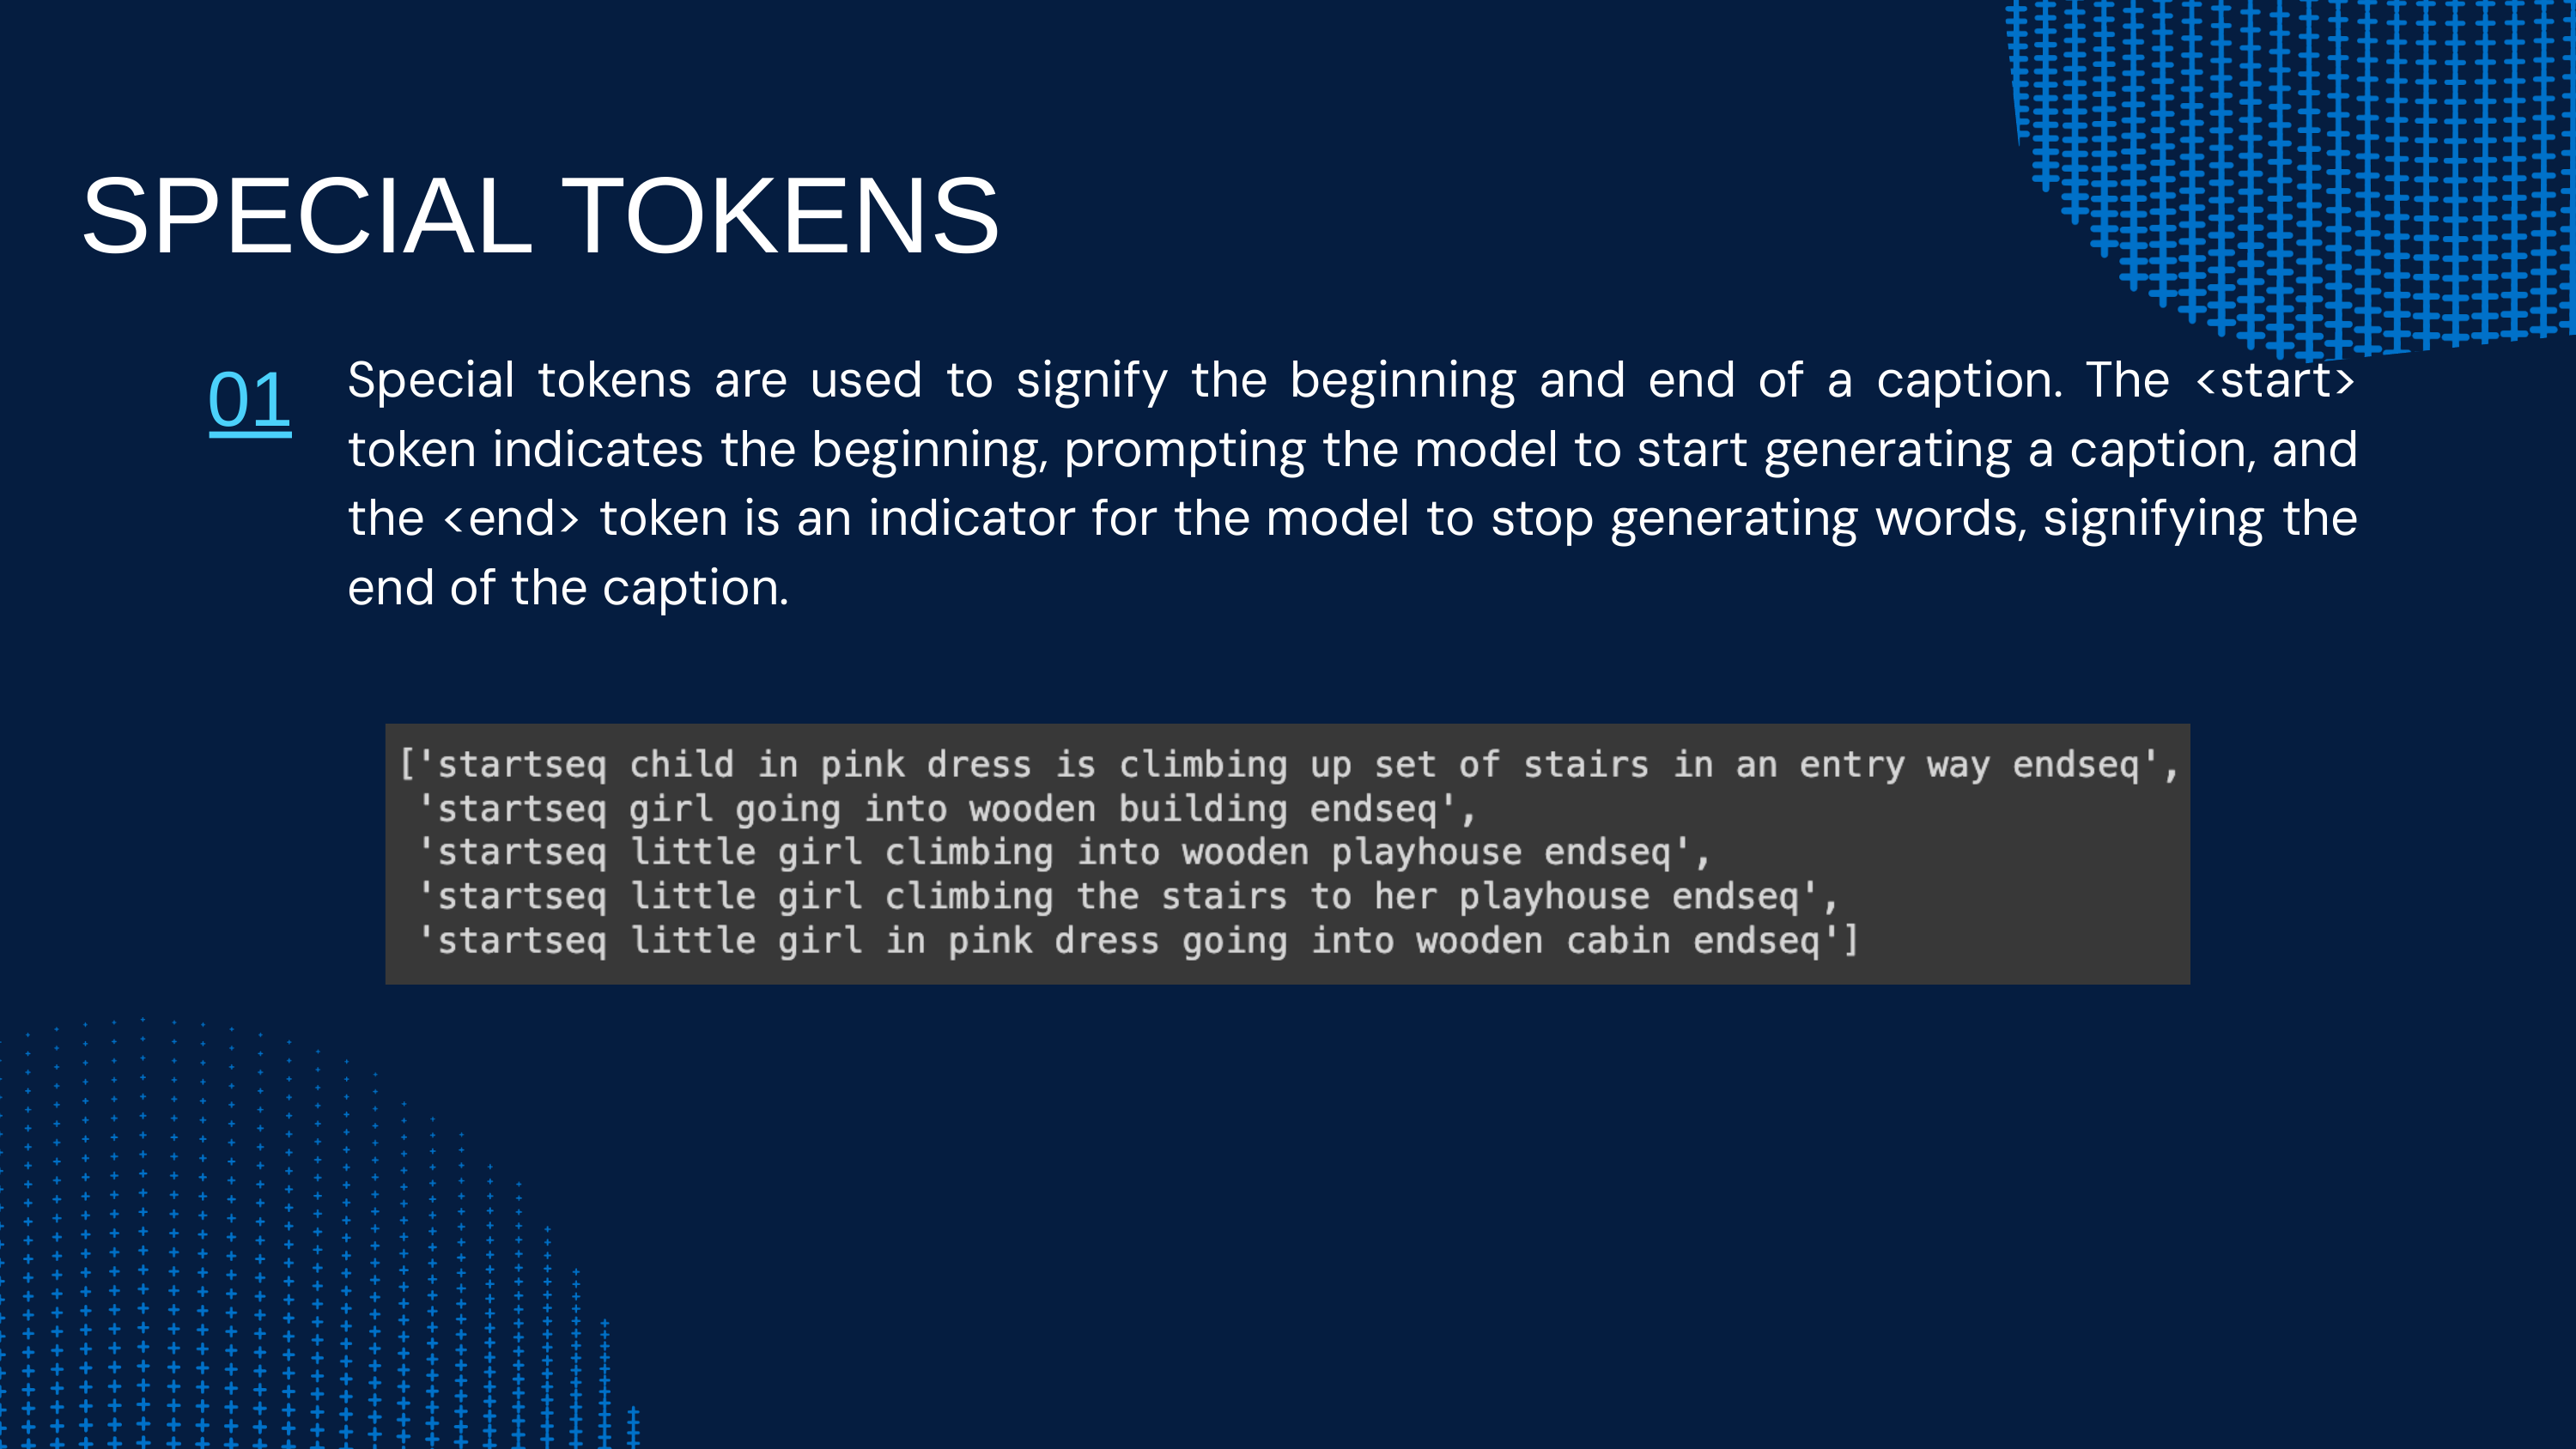

SPECIAL TOKENS
01
Special tokens are used to signify the beginning and end of a caption. The <start> token indicates the beginning, prompting the model to start generating a caption, and the <end> token is an indicator for the model to stop generating words, signifying the end of the caption.